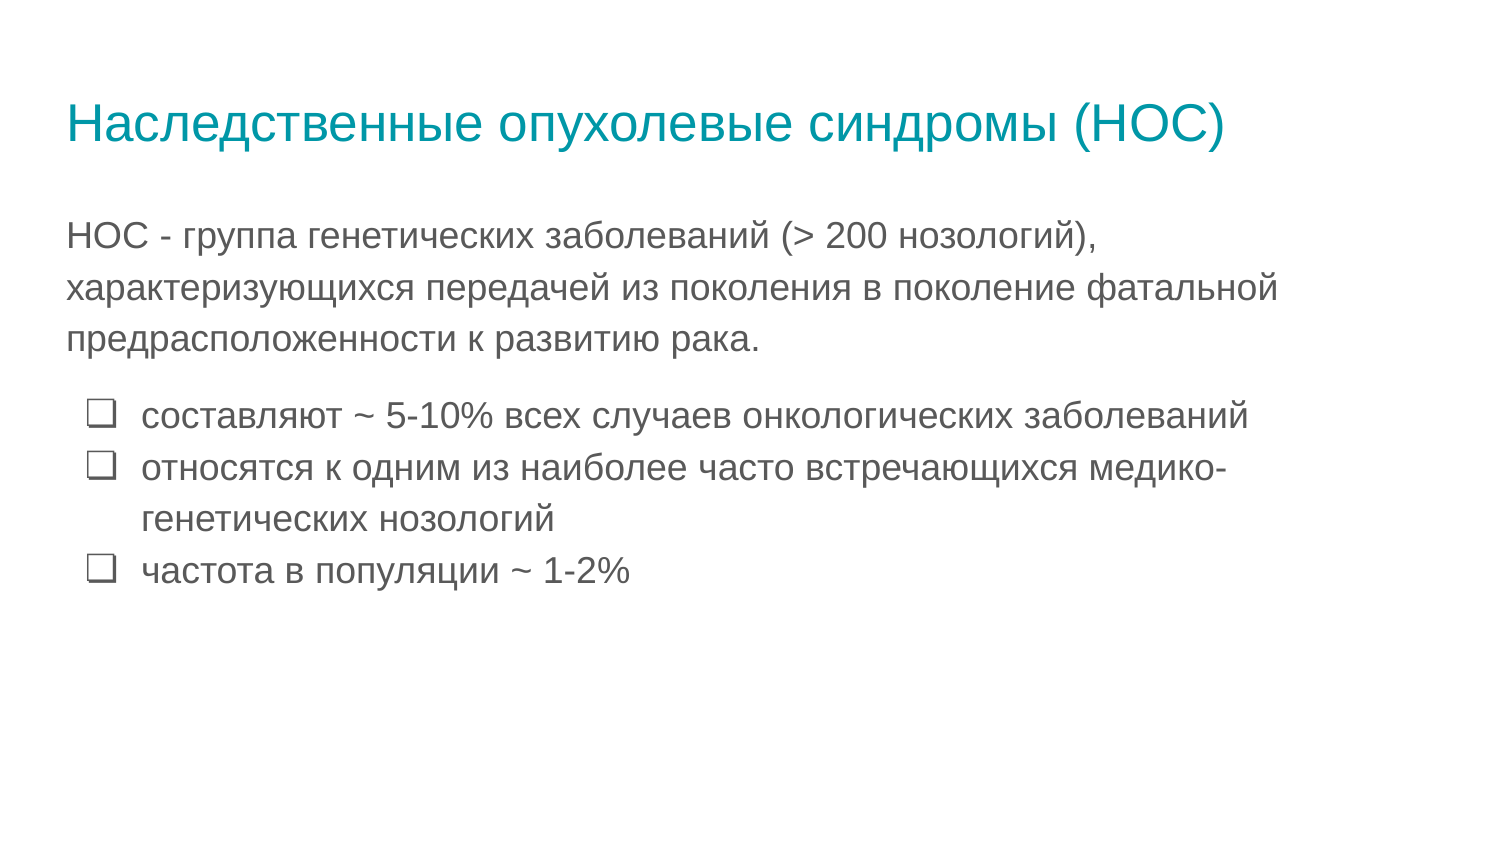

# Наследственные опухолевые синдромы (НОС)
НОС - группа генетических заболеваний (> 200 нозологий), характеризующихся передачей из поколения в поколение фатальной предрасположенности к развитию рака.
составляют ~ 5-10% всех случаев онкологических заболеваний
относятся к одним из наиболее часто встречающихся медико-генетических нозологий
частота в популяции ~ 1-2%